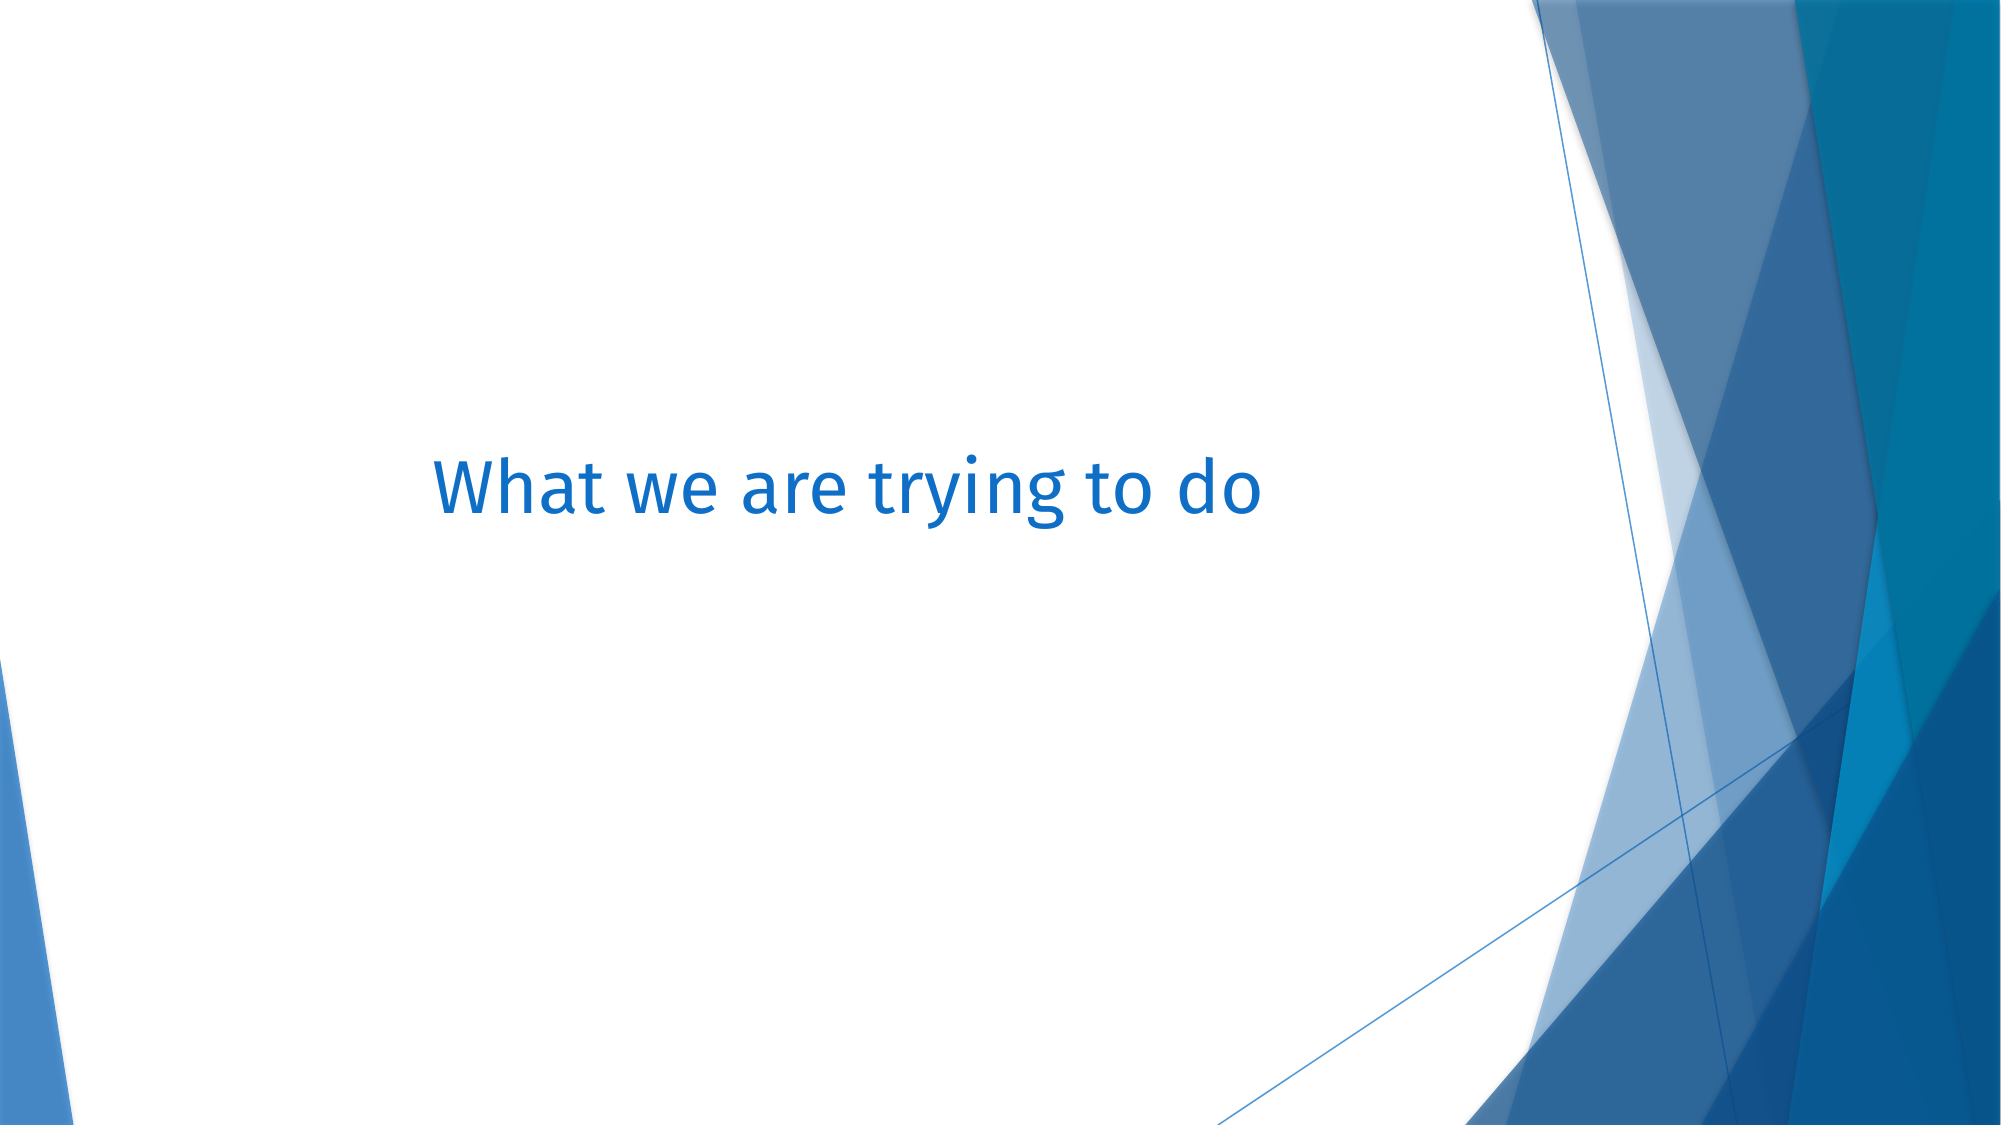

# What we are trying to do